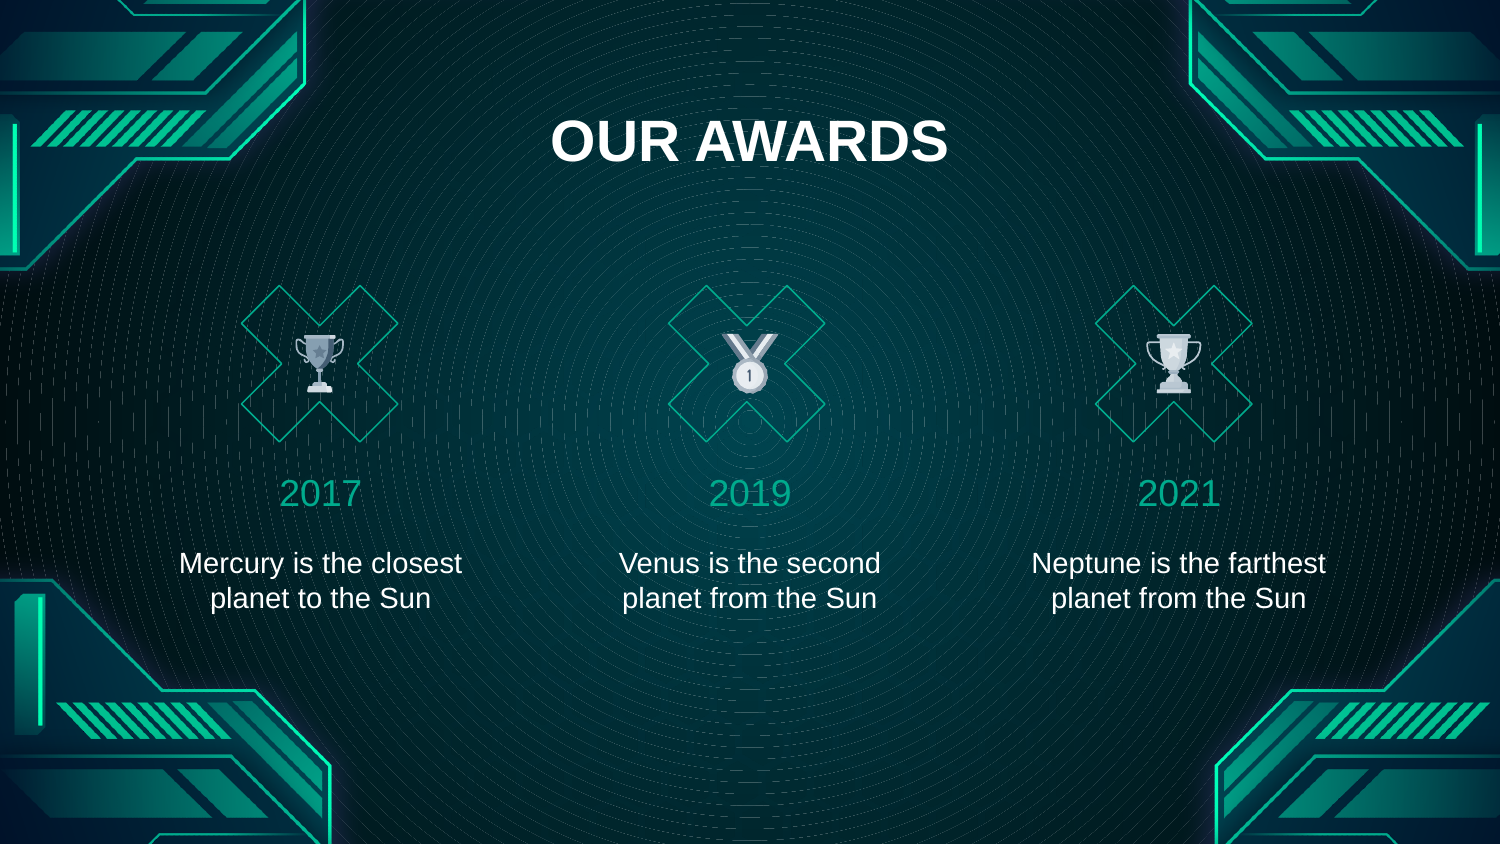

# OUR AWARDS

2017
2019
2021
Mercury is the closest planet to the Sun
Venus is the second planet from the Sun
Neptune is the farthest planet from the Sun